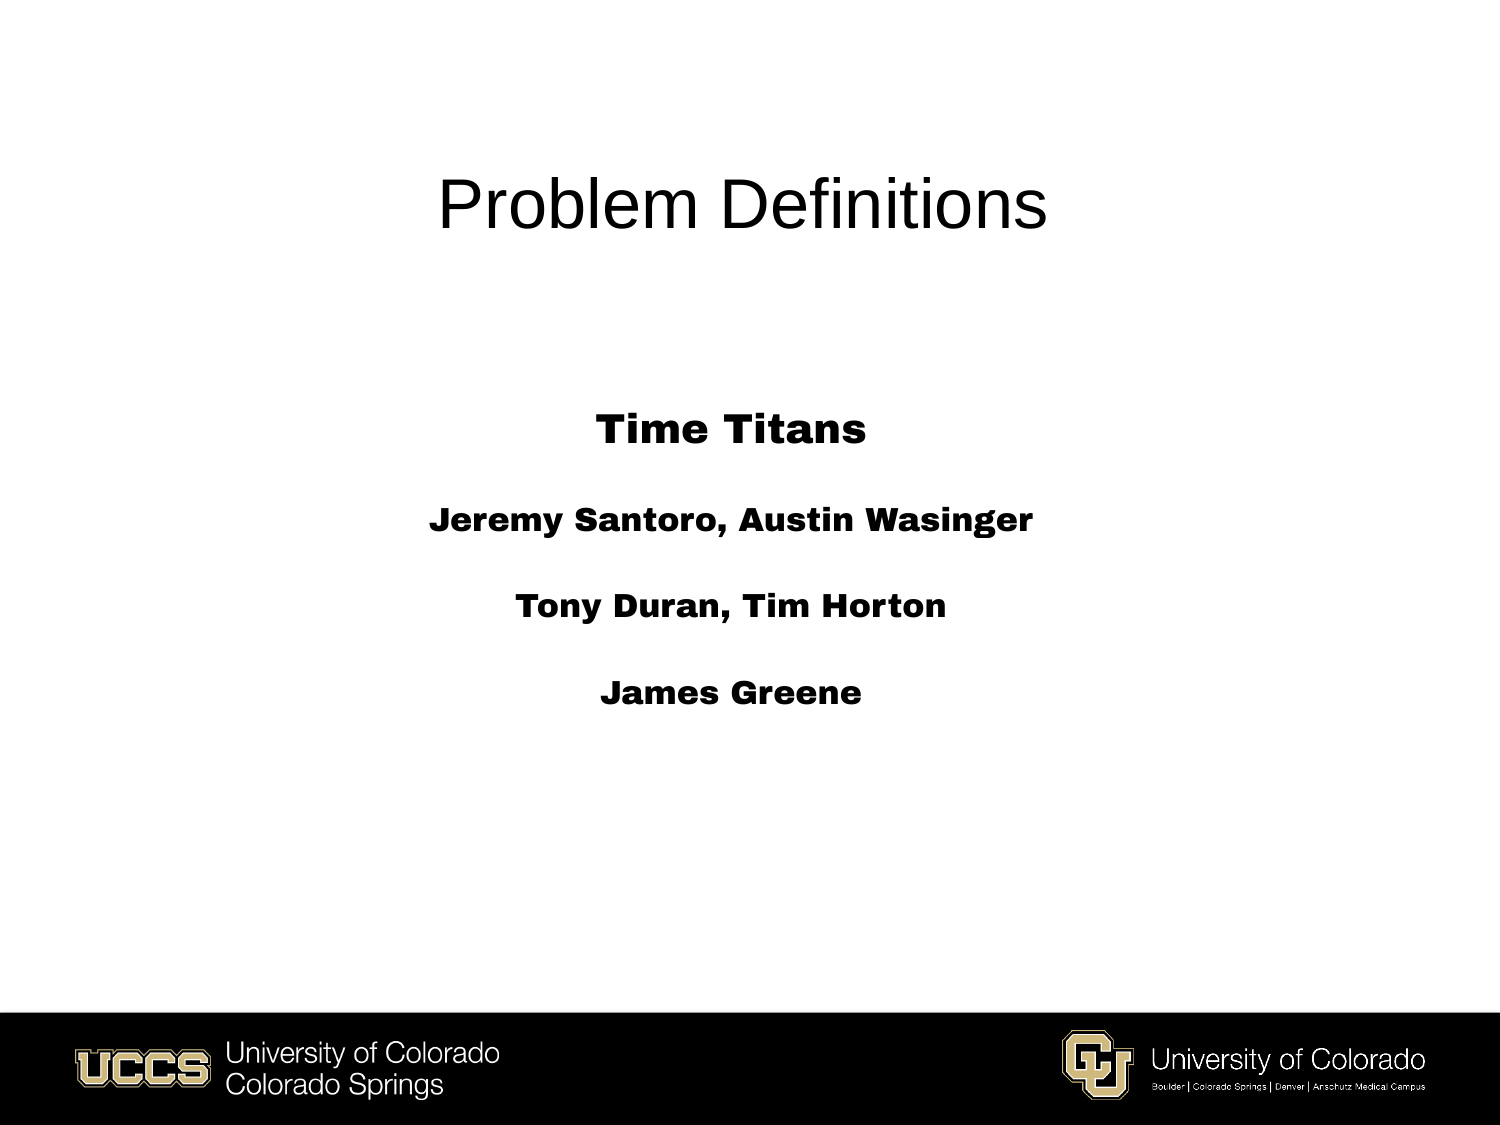

Problem Definitions
Time Titans
Jeremy Santoro, Austin Wasinger
Tony Duran, Tim Horton
James Greene